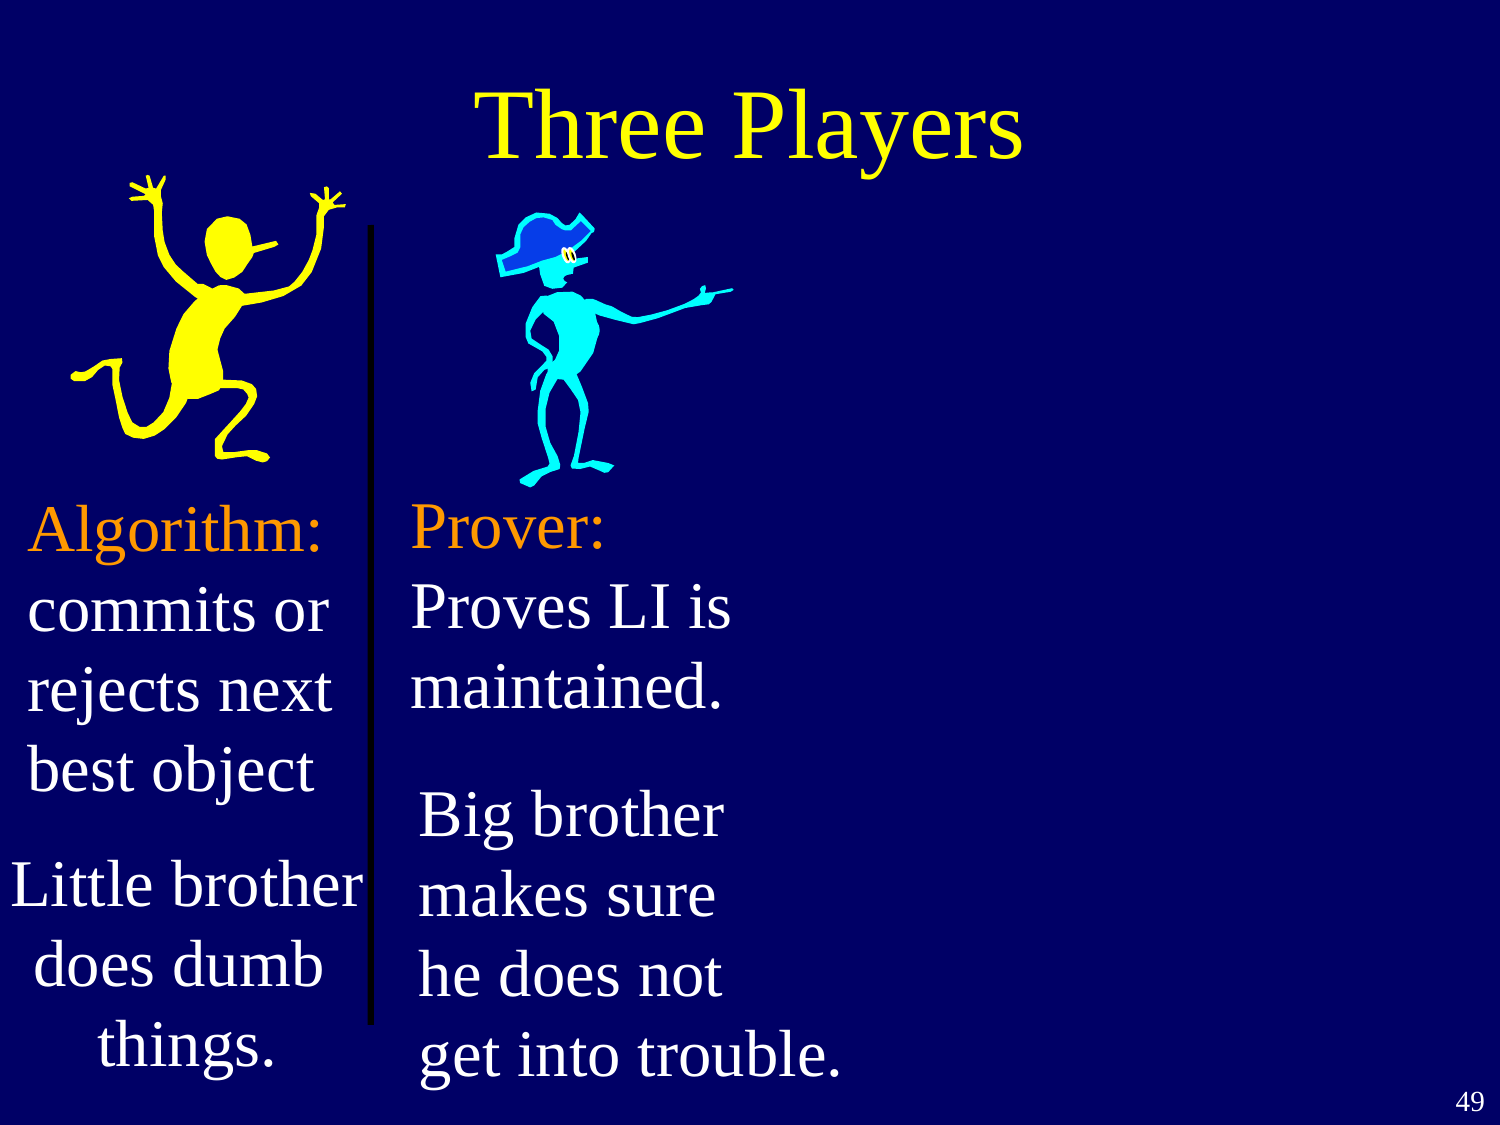

#
Three Players

Algorithm:
commits or rejects next best object

Prover:
Proves LI is maintained.

Big brother
makes sure
he does not
get into trouble.
Little brother
does dumb
things.